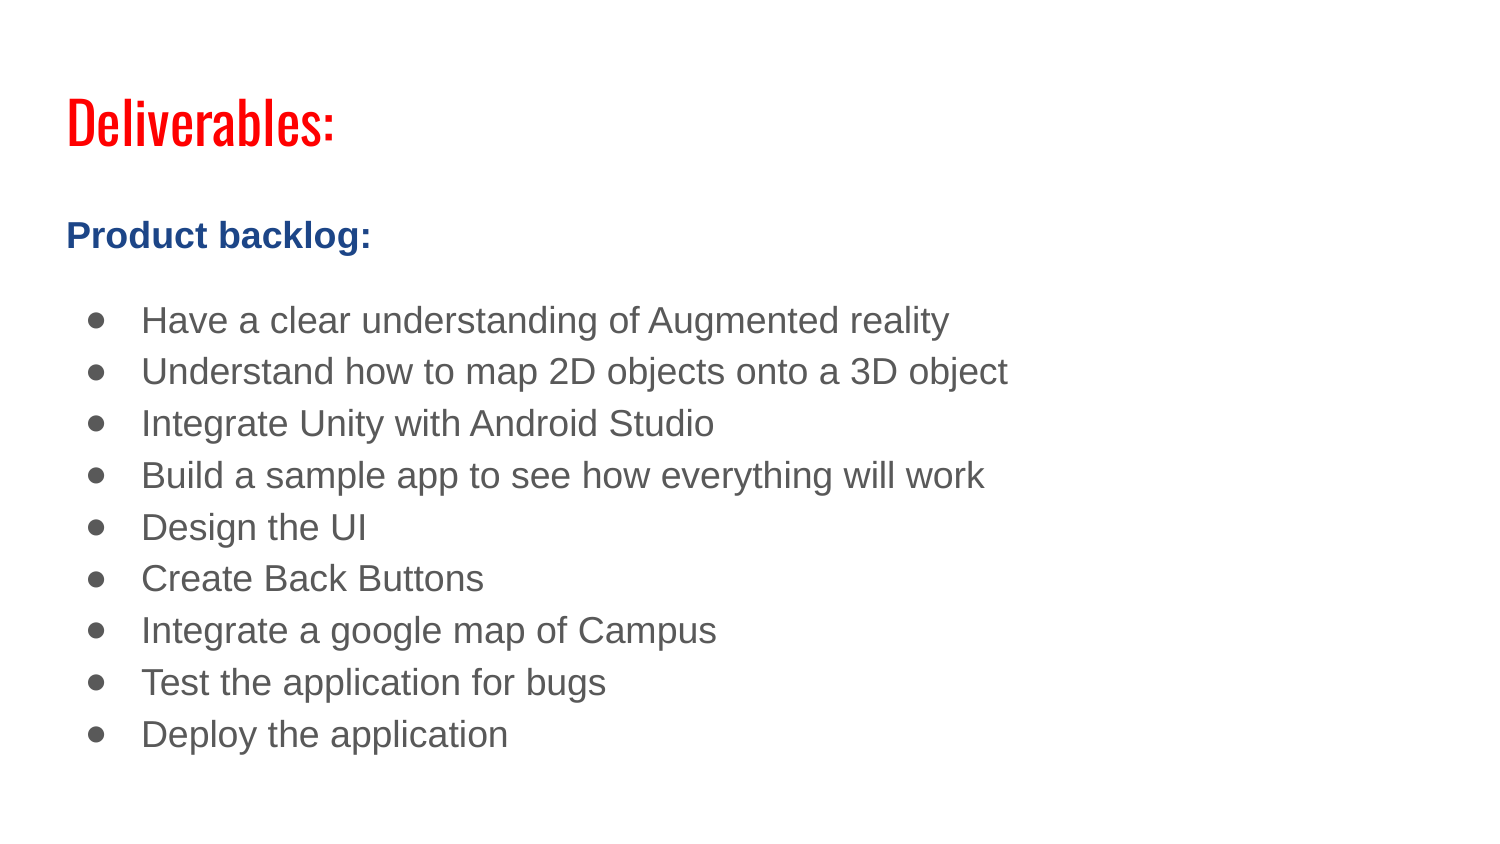

# Deliverables:

Product backlog:
Have a clear understanding of Augmented reality
Understand how to map 2D objects onto a 3D object
Integrate Unity with Android Studio
Build a sample app to see how everything will work
Design the UI
Create Back Buttons
Integrate a google map of Campus
Test the application for bugs
Deploy the application